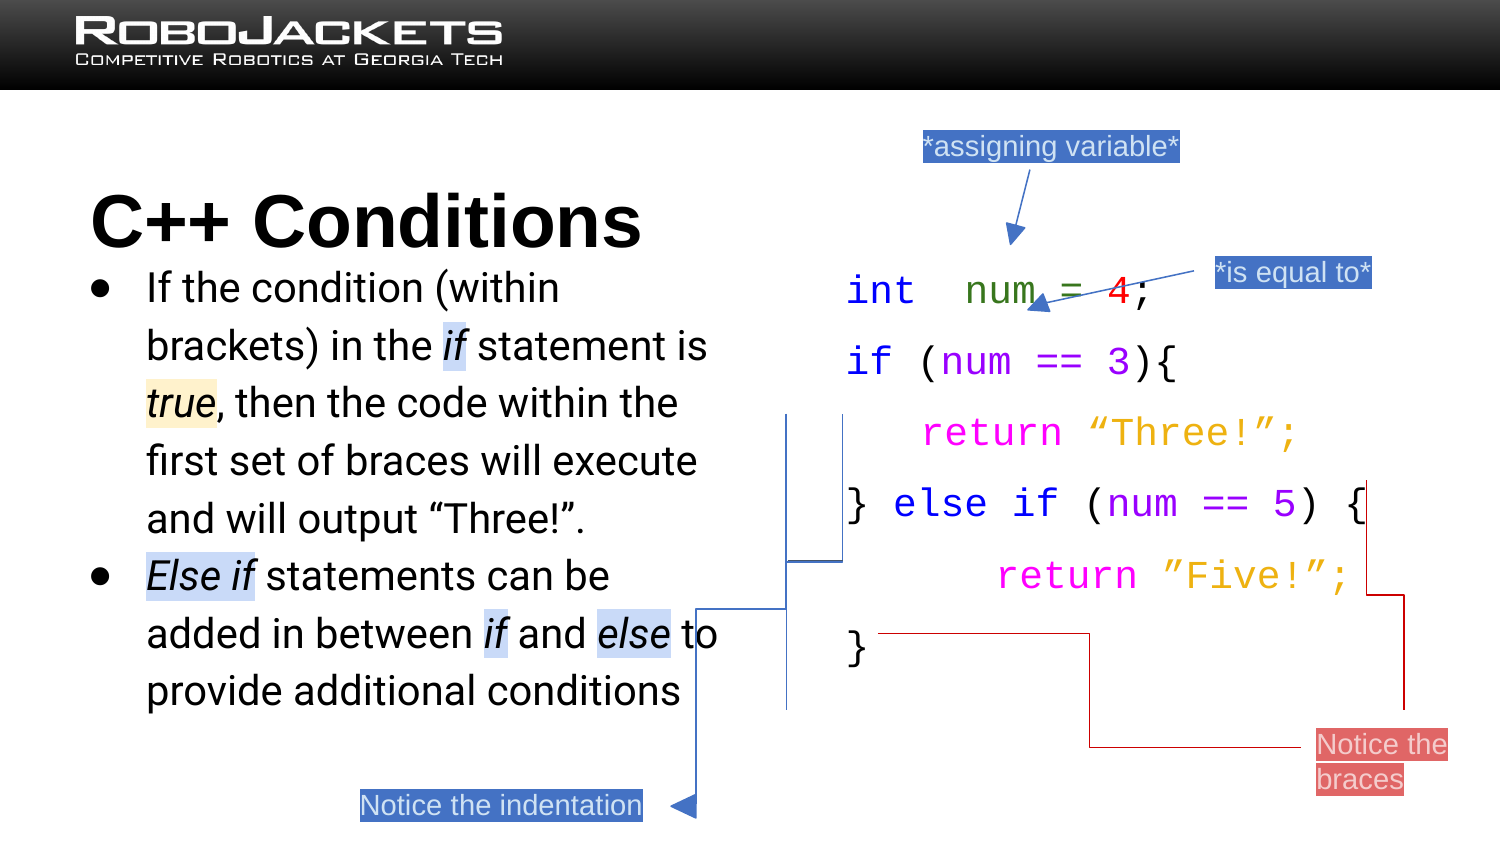

# C++ Conditions
*assigning variable*
int  num = 4;
if (num == 3){
return “Three!”;
} else if (num == 5) {
	return ”Five!”;
}

If the condition (within brackets) in the if statement is true, then the code within the first set of braces will execute and will output “Three!”.
Else if statements can be added in between if and else to provide additional conditions
*is equal to*

Notice the braces
Notice the indentation